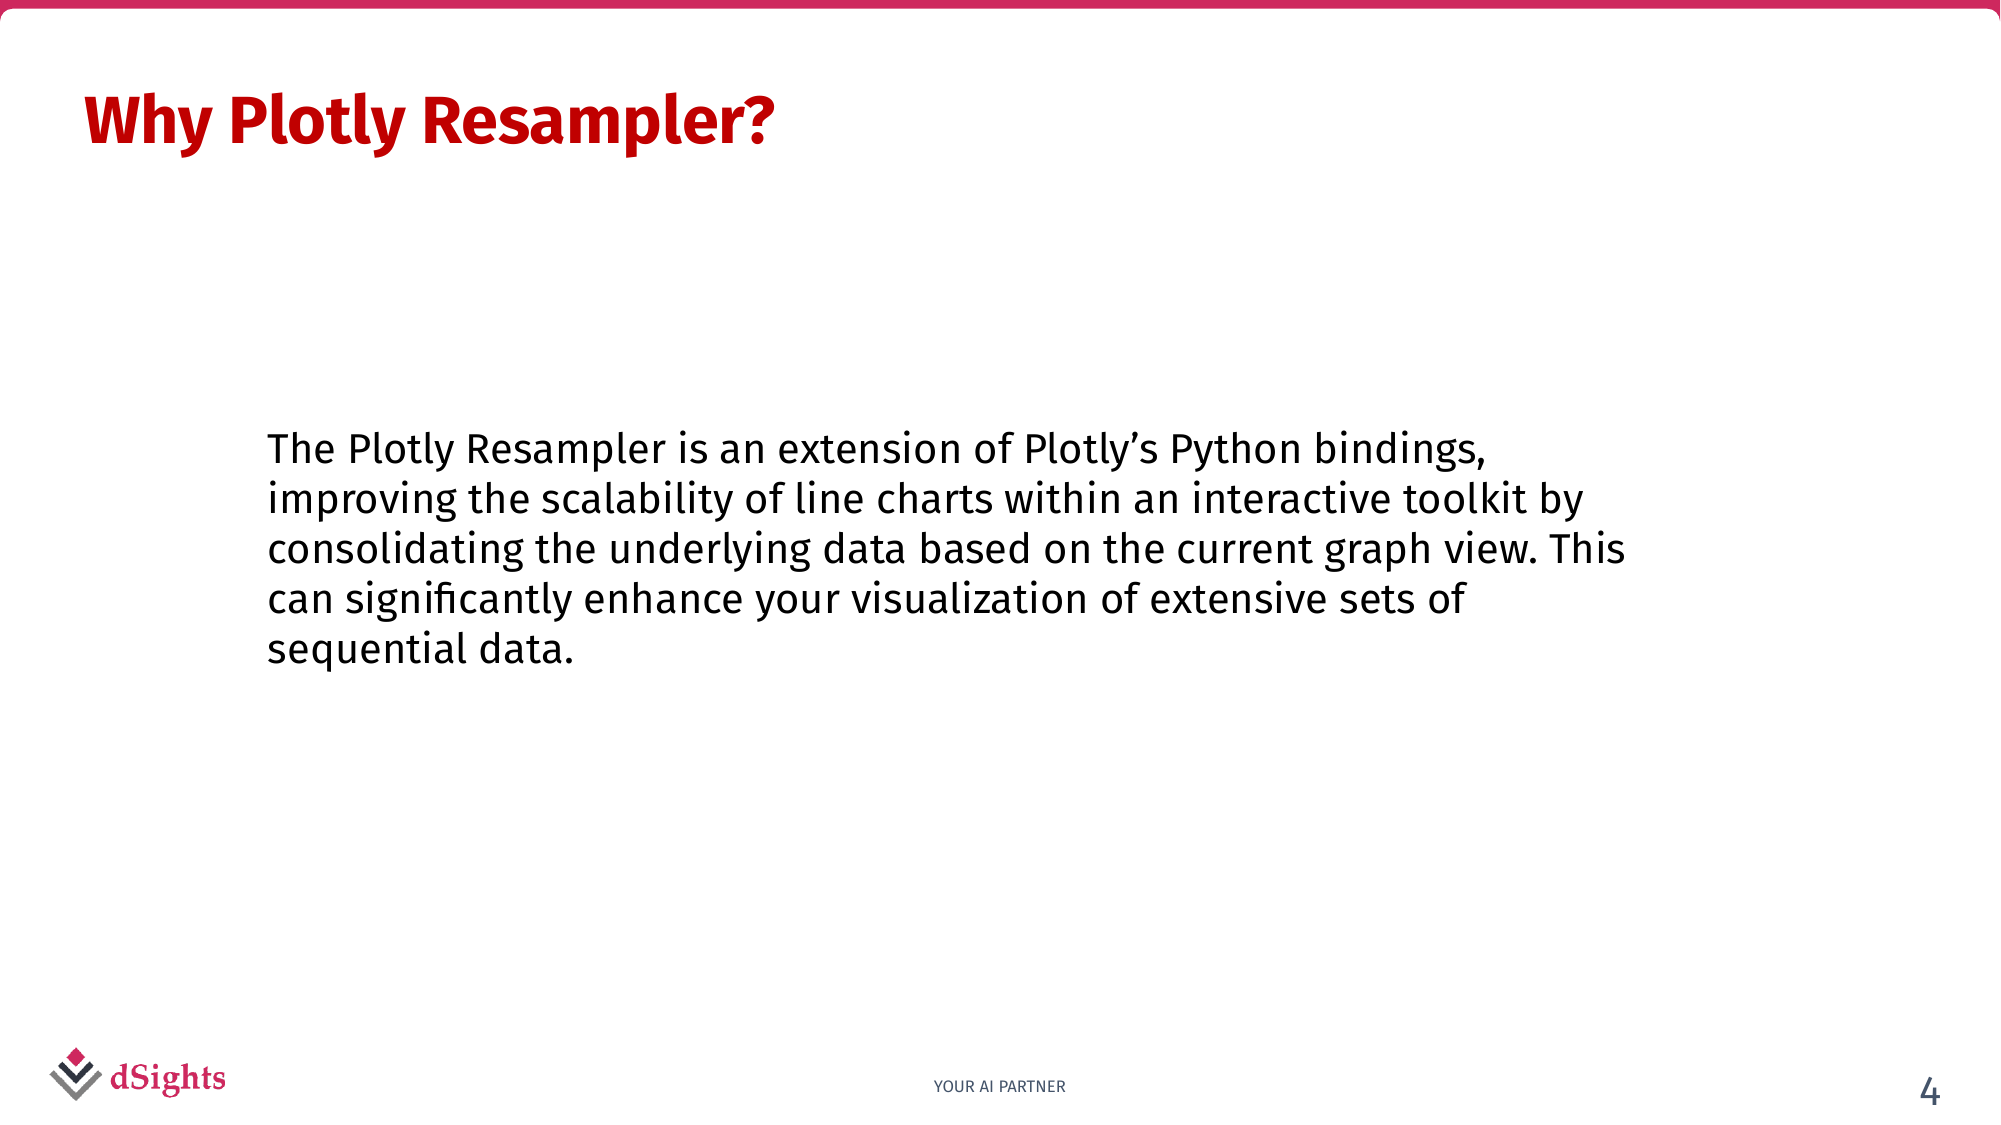

Why Plotly Resampler?
The Plotly Resampler is an extension of Plotly’s Python bindings, improving the scalability of line charts within an interactive toolkit by consolidating the underlying data based on the current graph view. This can significantly enhance your visualization of extensive sets of sequential data.
4